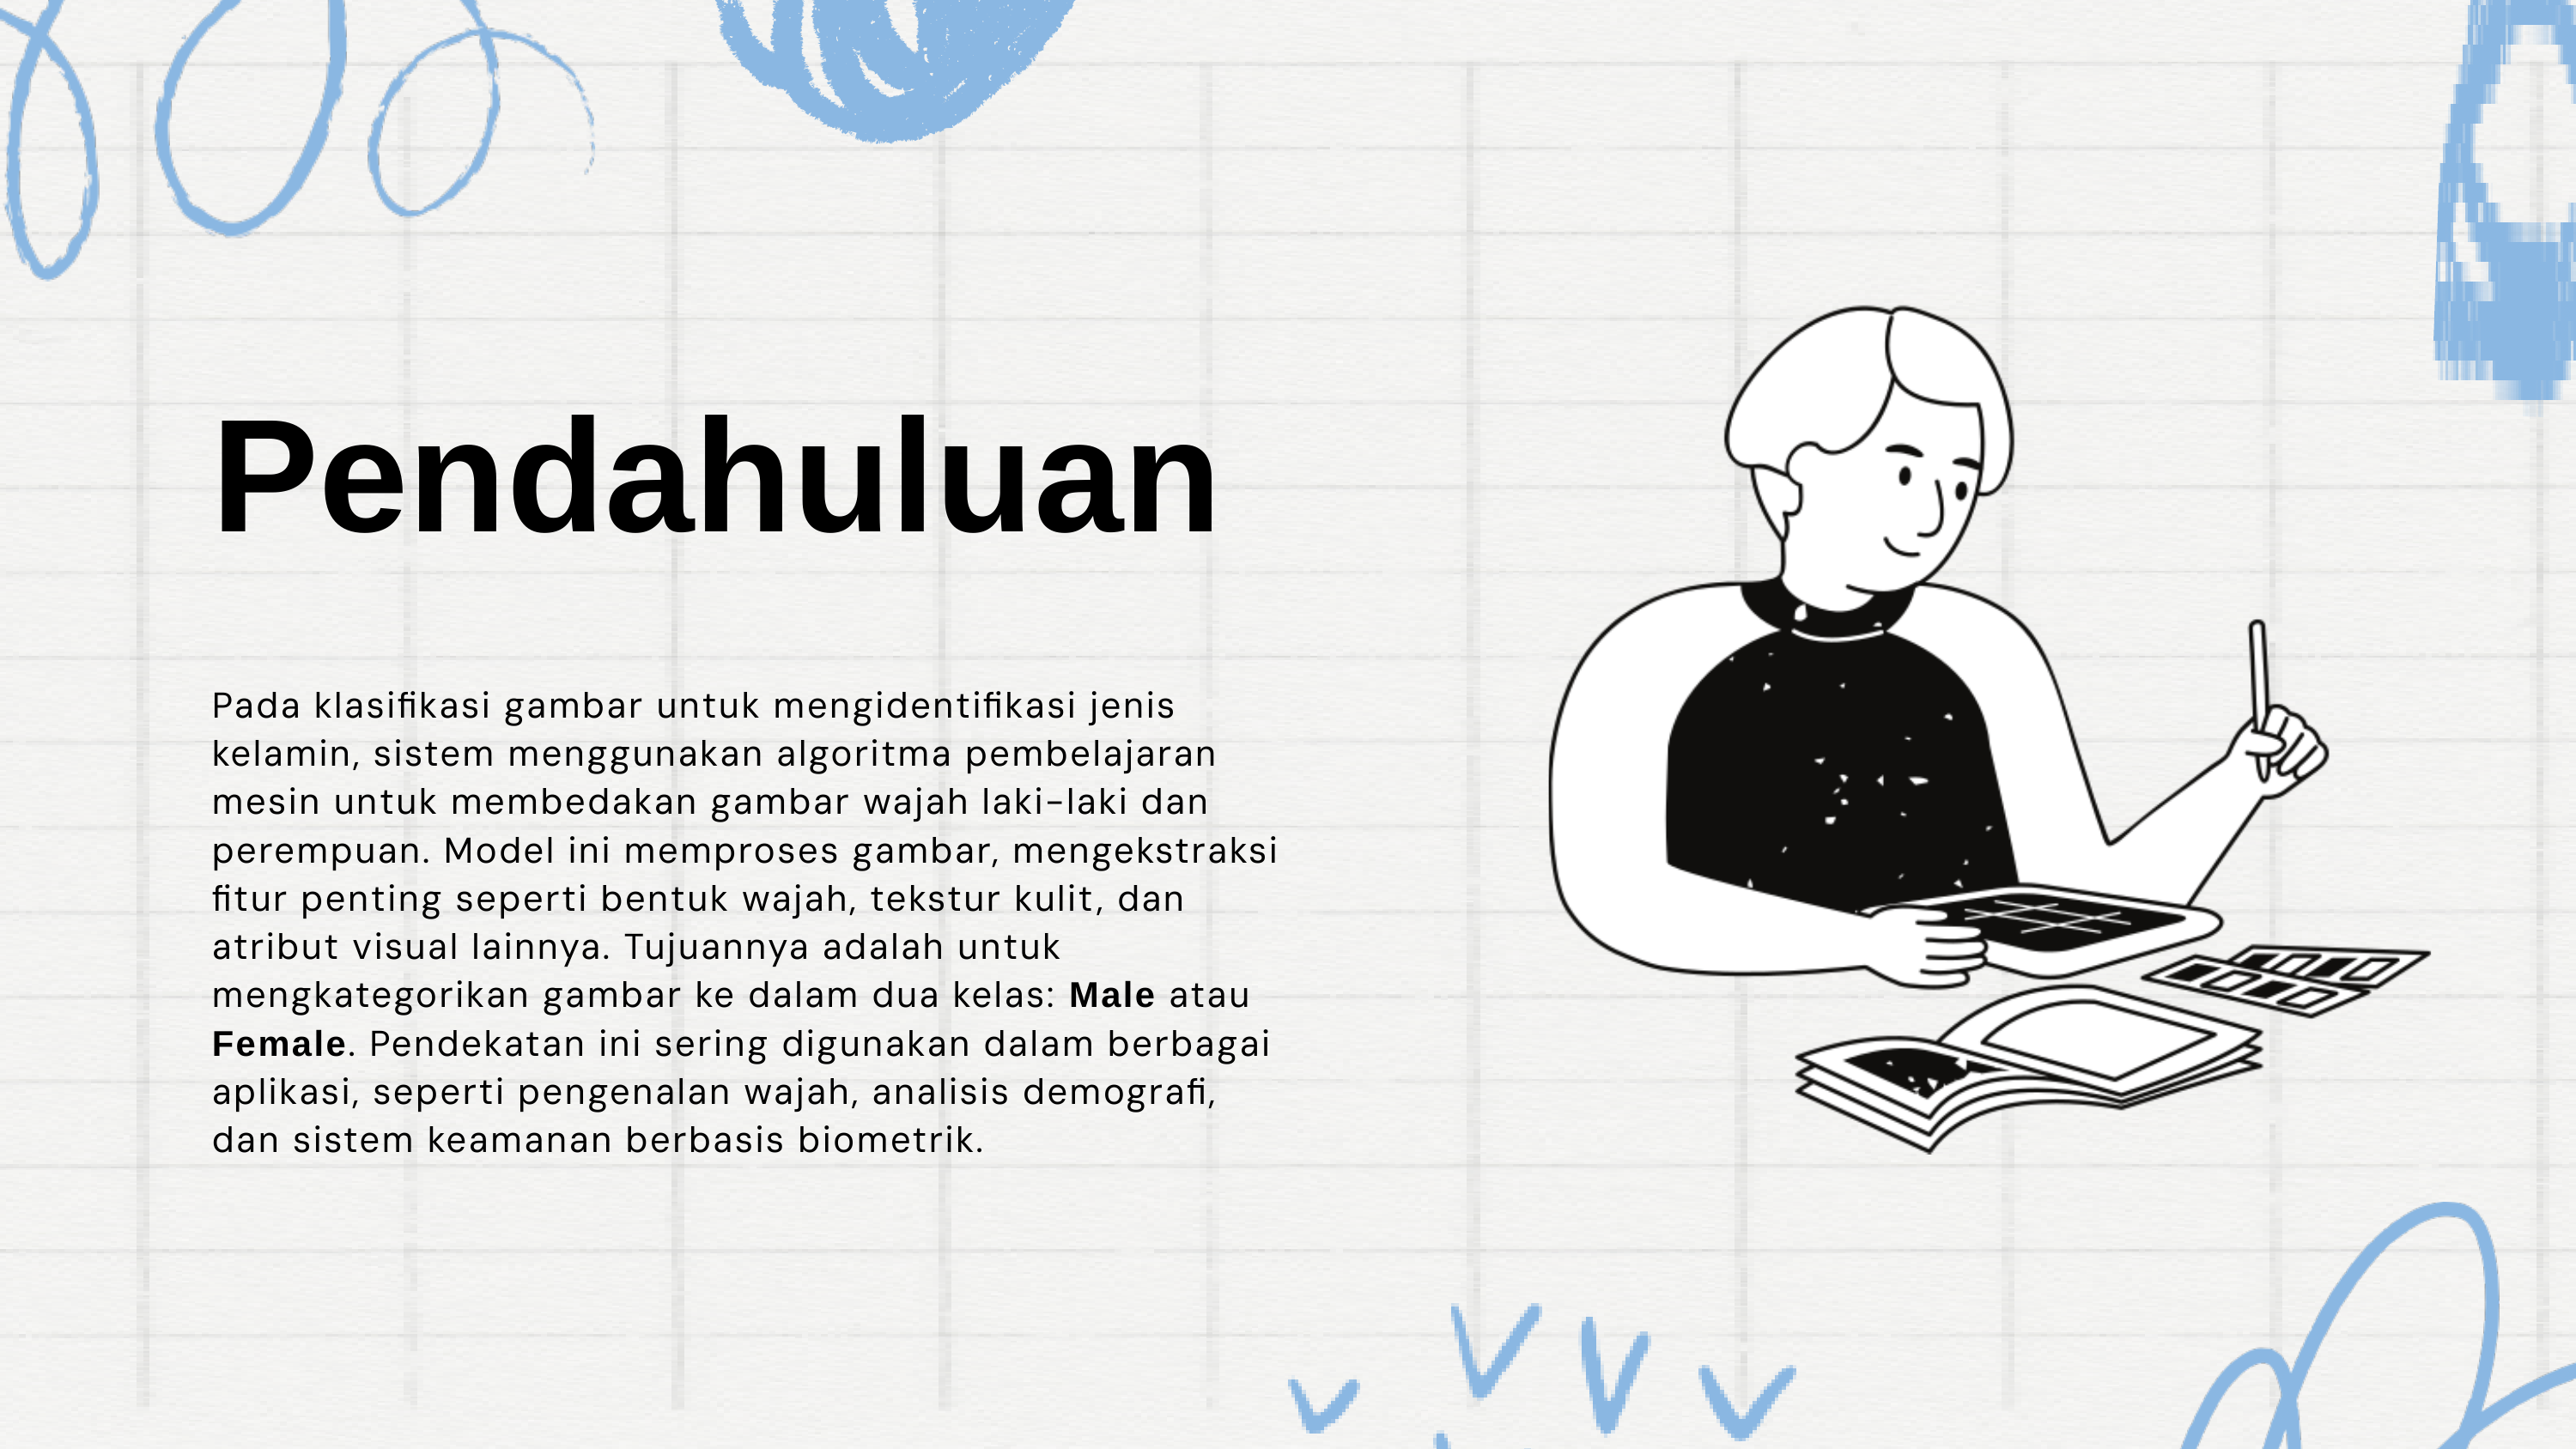

Pendahuluan
Pada klasifikasi gambar untuk mengidentifikasi jenis kelamin, sistem menggunakan algoritma pembelajaran mesin untuk membedakan gambar wajah laki-laki dan perempuan. Model ini memproses gambar, mengekstraksi fitur penting seperti bentuk wajah, tekstur kulit, dan atribut visual lainnya. Tujuannya adalah untuk mengkategorikan gambar ke dalam dua kelas: Male atau Female. Pendekatan ini sering digunakan dalam berbagai aplikasi, seperti pengenalan wajah, analisis demografi, dan sistem keamanan berbasis biometrik.